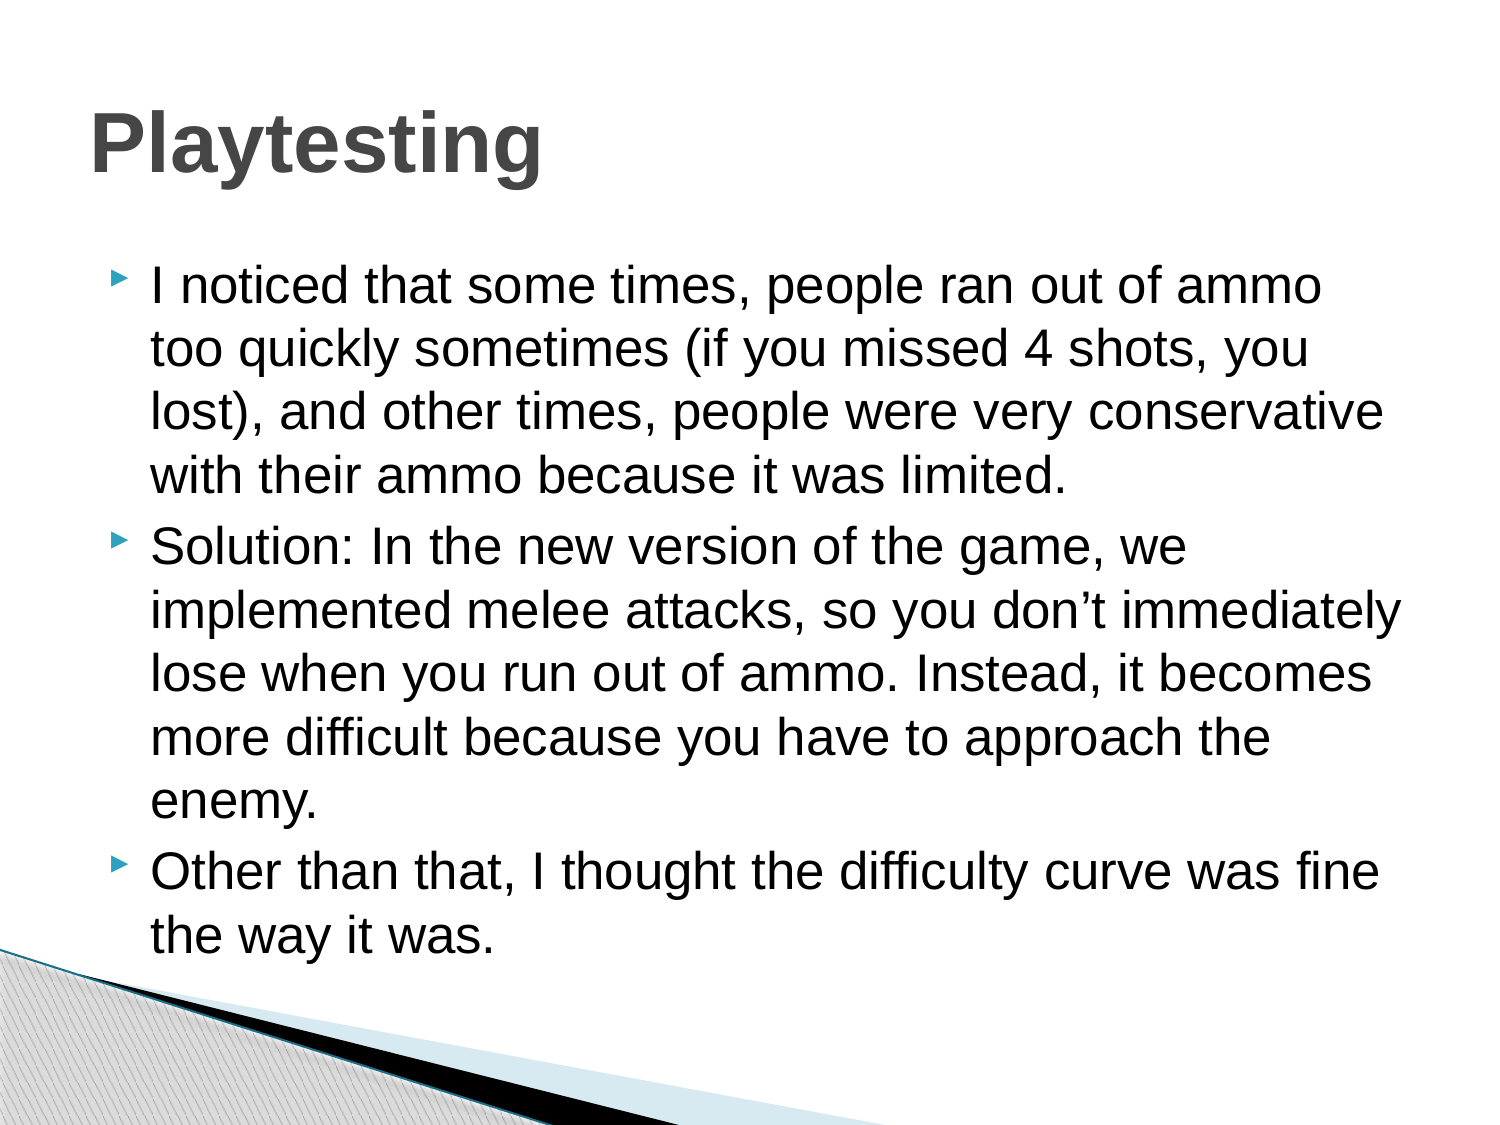

# Playtesting
I noticed that some times, people ran out of ammo too quickly sometimes (if you missed 4 shots, you lost), and other times, people were very conservative with their ammo because it was limited.
Solution: In the new version of the game, we implemented melee attacks, so you don’t immediately lose when you run out of ammo. Instead, it becomes more difficult because you have to approach the enemy.
Other than that, I thought the difficulty curve was fine the way it was.